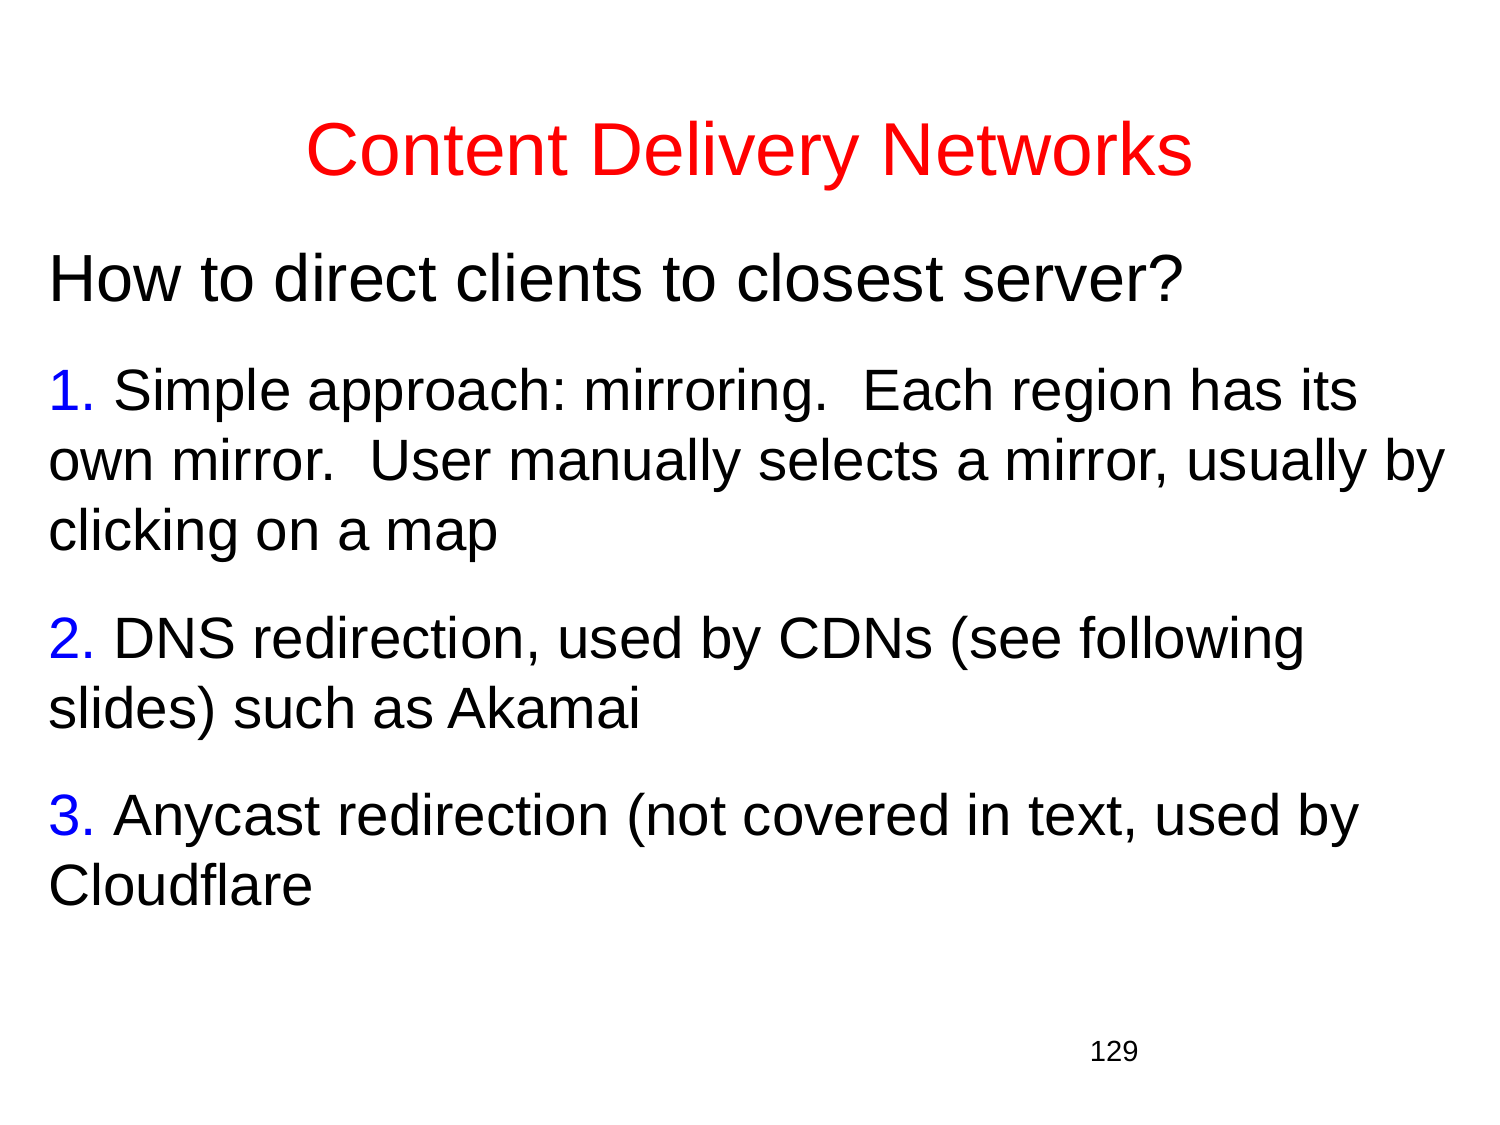

# Content Delivery Networks
How to direct clients to closest server?
 Simple approach: mirroring.  Each region has its own mirror.  User manually selects a mirror, usually by clicking on a map
 DNS redirection, used by CDNs (see following slides) such as Akamai
 Anycast redirection (not covered in text, used by Cloudflare
129